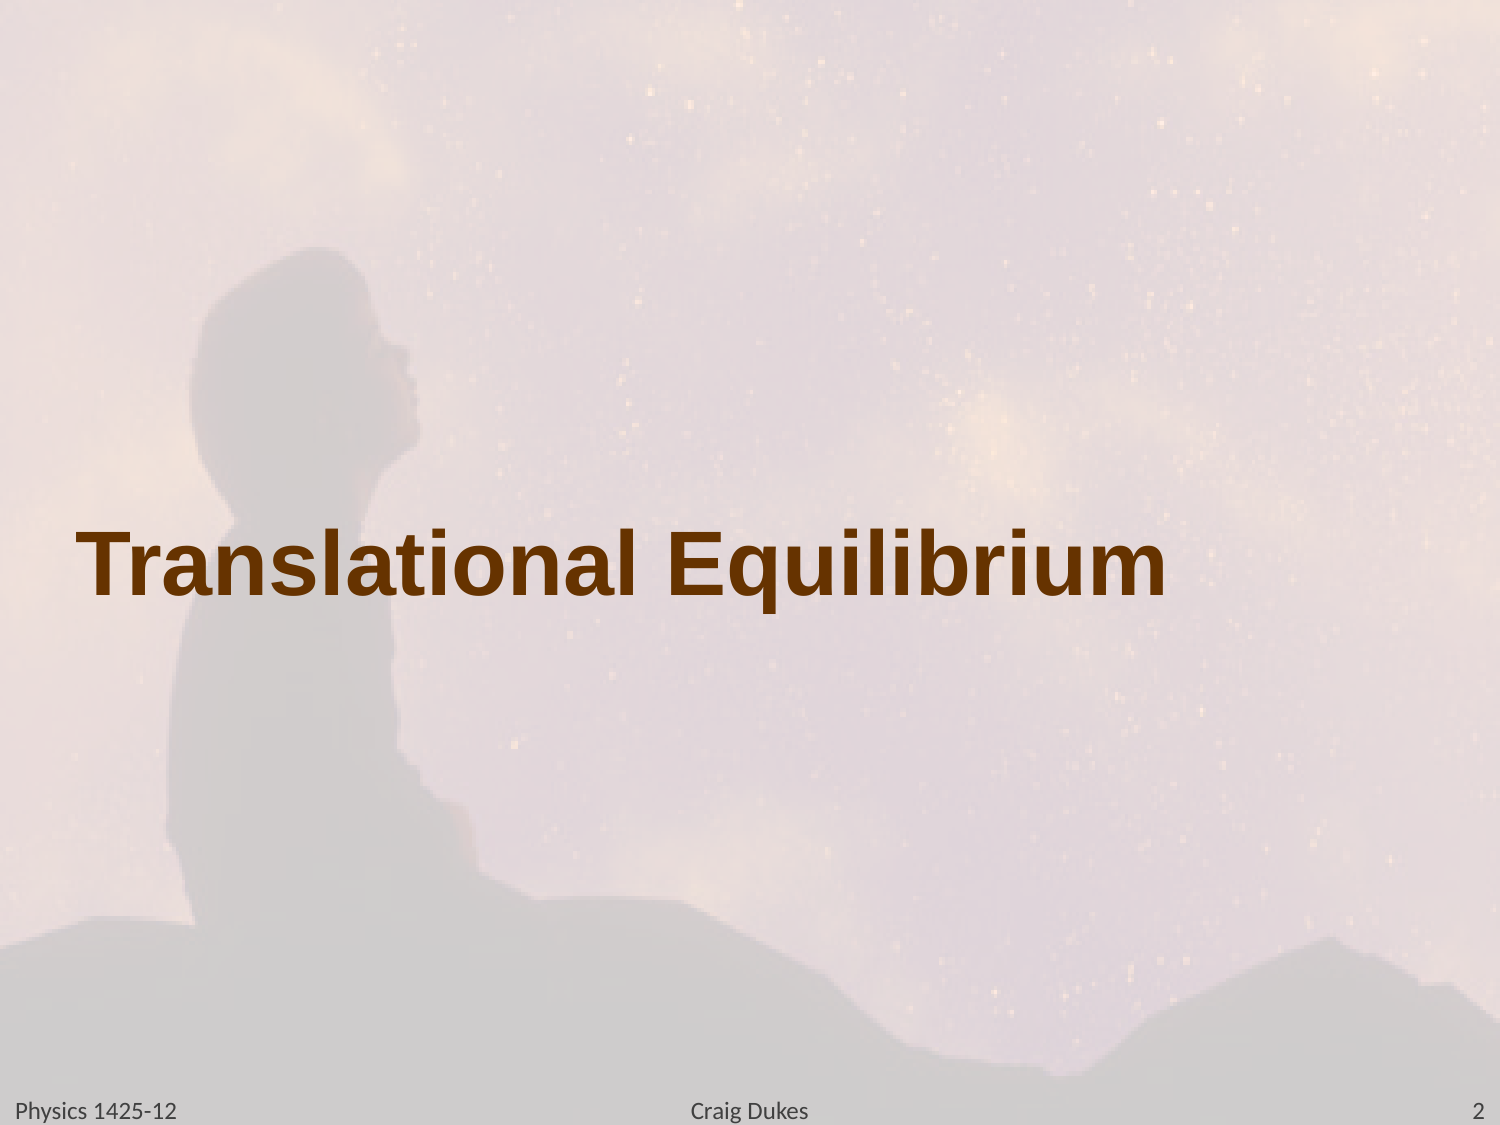

# Translational Equilibrium
Physics 1425-12
Craig Dukes
2